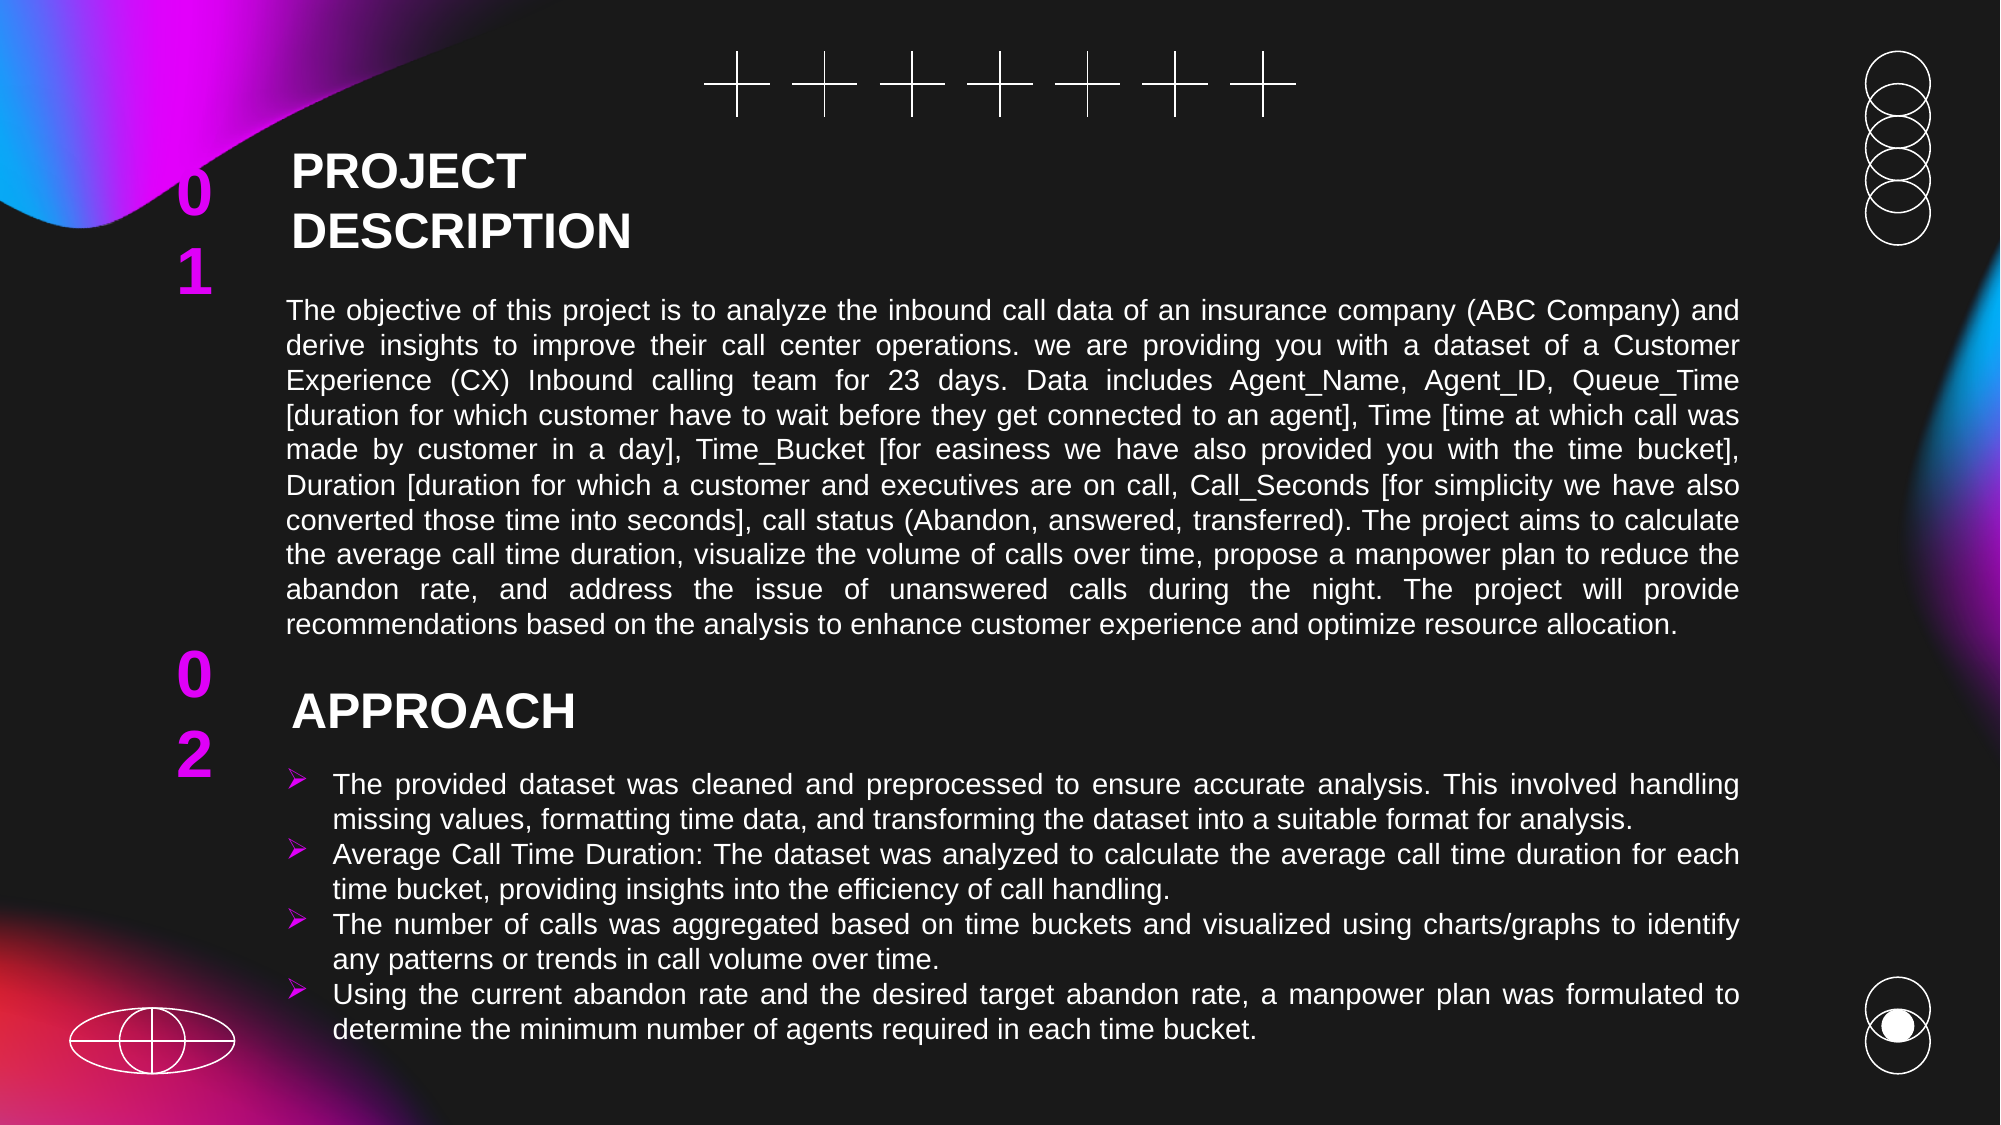

# 01
PROJECT DESCRIPTION
The objective of this project is to analyze the inbound call data of an insurance company (ABC Company) and derive insights to improve their call center operations. we are providing you with a dataset of a Customer Experience (CX) Inbound calling team for 23 days. Data includes Agent_Name, Agent_ID, Queue_Time [duration for which customer have to wait before they get connected to an agent], Time [time at which call was made by customer in a day], Time_Bucket [for easiness we have also provided you with the time bucket], Duration [duration for which a customer and executives are on call, Call_Seconds [for simplicity we have also converted those time into seconds], call status (Abandon, answered, transferred). The project aims to calculate the average call time duration, visualize the volume of calls over time, propose a manpower plan to reduce the abandon rate, and address the issue of unanswered calls during the night. The project will provide recommendations based on the analysis to enhance customer experience and optimize resource allocation.
02
APPROACH
The provided dataset was cleaned and preprocessed to ensure accurate analysis. This involved handling missing values, formatting time data, and transforming the dataset into a suitable format for analysis.
Average Call Time Duration: The dataset was analyzed to calculate the average call time duration for each time bucket, providing insights into the efficiency of call handling.
The number of calls was aggregated based on time buckets and visualized using charts/graphs to identify any patterns or trends in call volume over time.
Using the current abandon rate and the desired target abandon rate, a manpower plan was formulated to determine the minimum number of agents required in each time bucket.